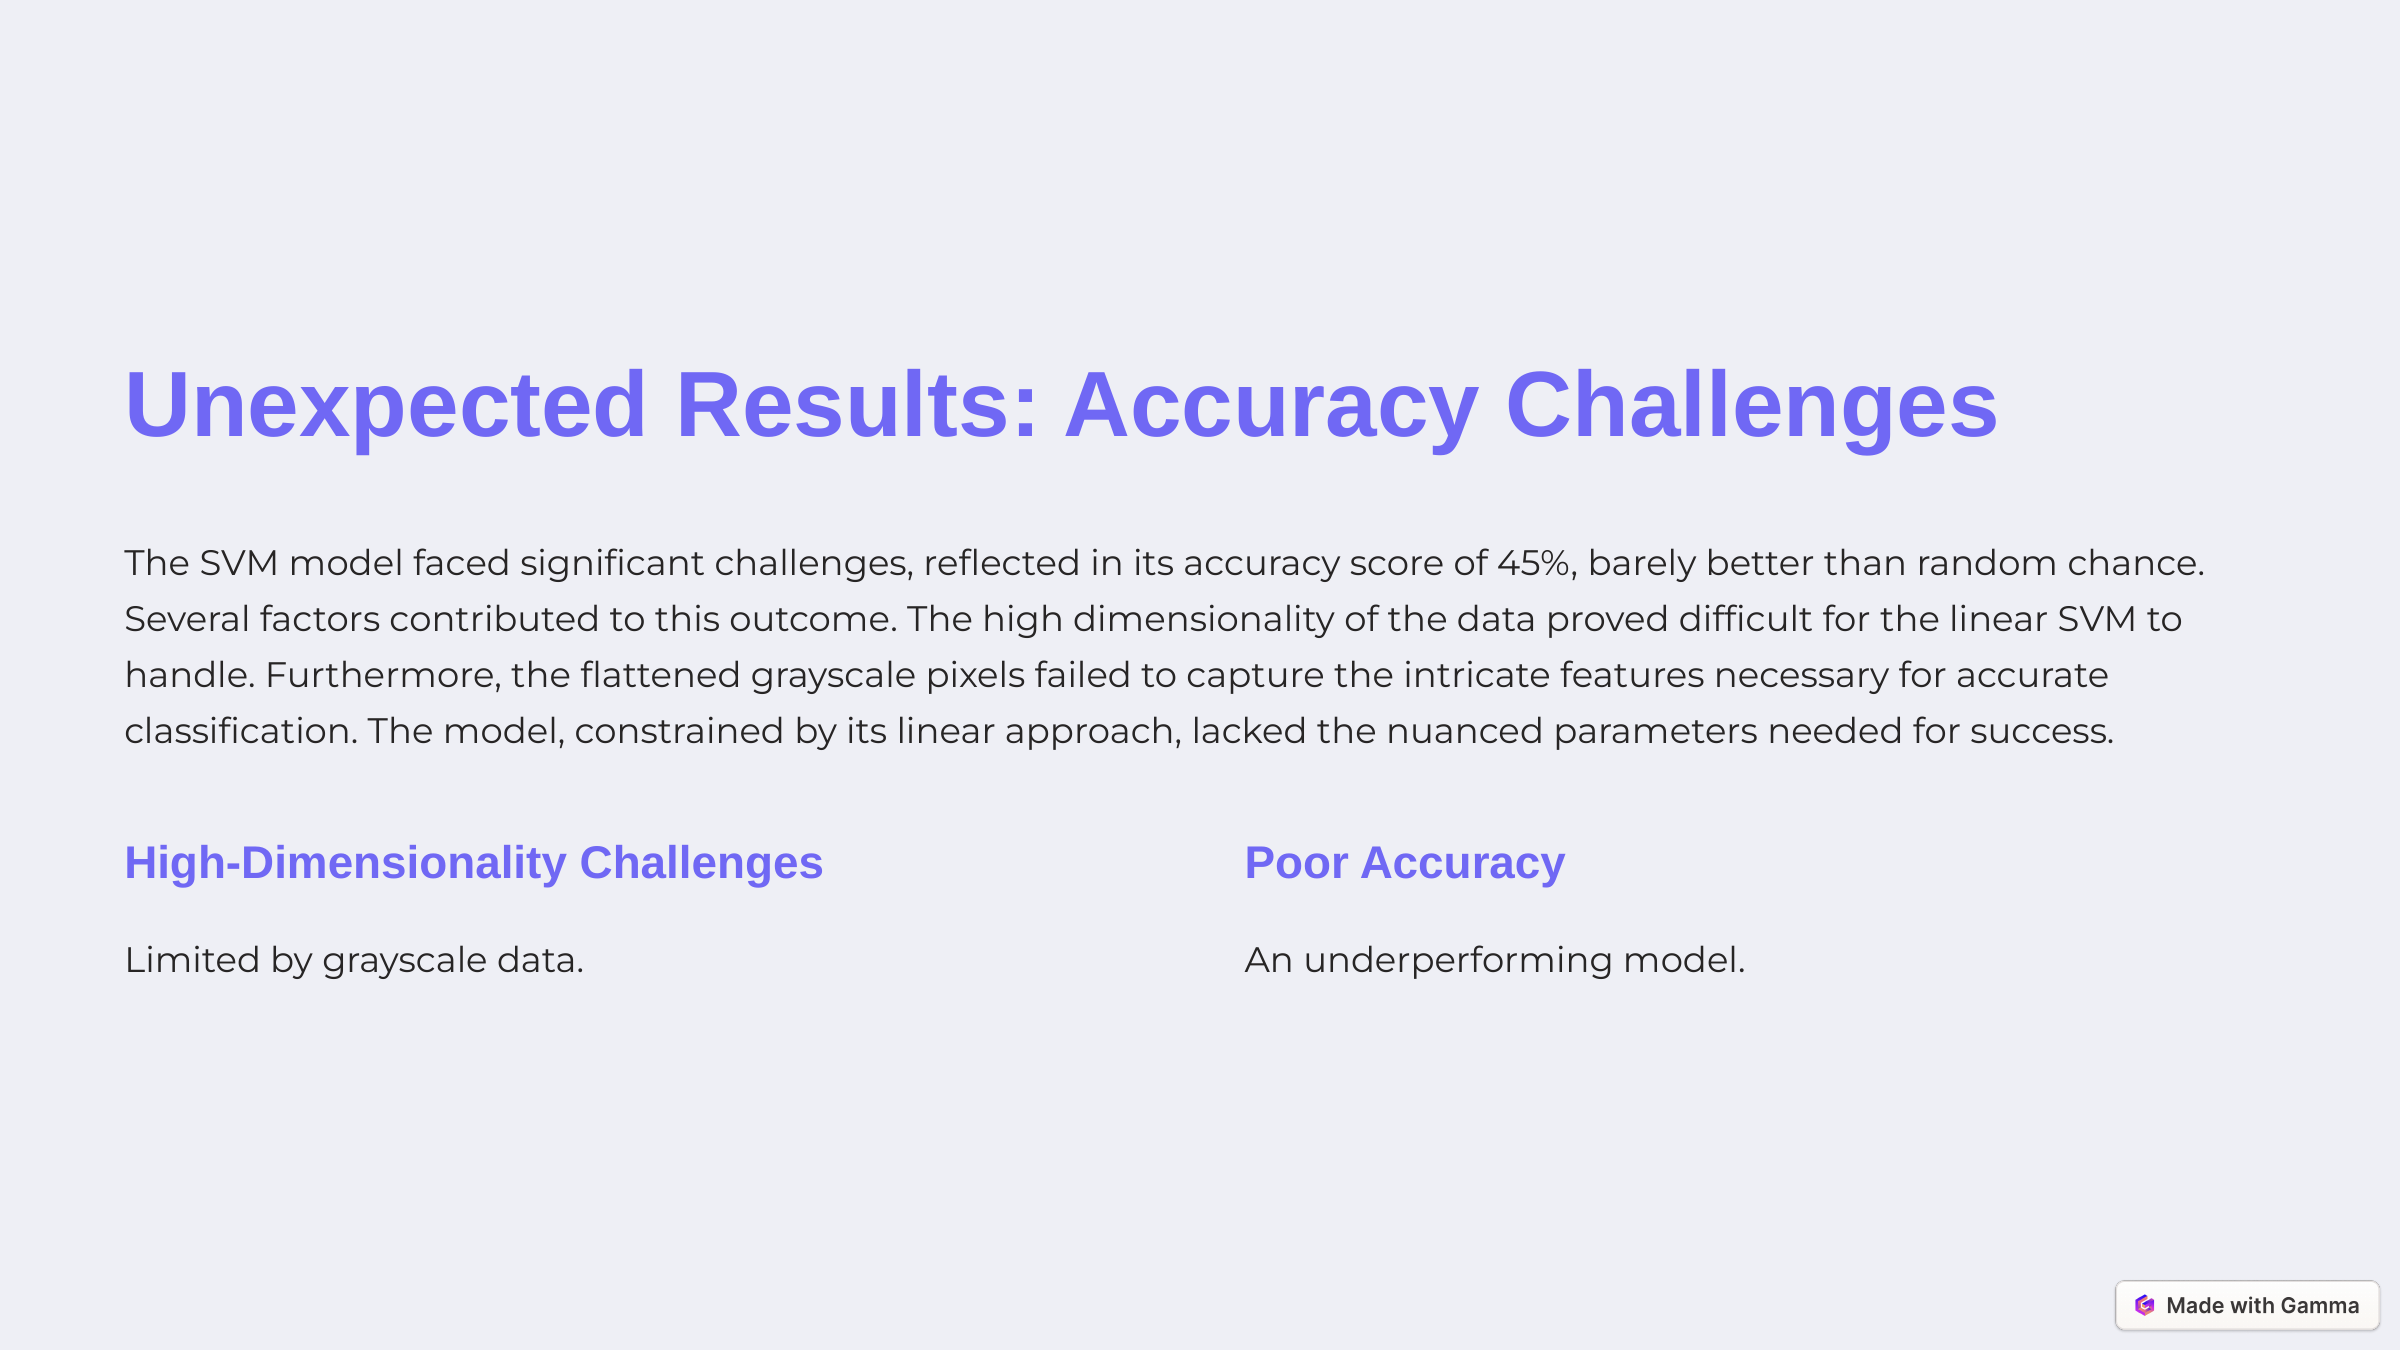

Unexpected Results: Accuracy Challenges
The SVM model faced significant challenges, reflected in its accuracy score of 45%, barely better than random chance. Several factors contributed to this outcome. The high dimensionality of the data proved difficult for the linear SVM to handle. Furthermore, the flattened grayscale pixels failed to capture the intricate features necessary for accurate classification. The model, constrained by its linear approach, lacked the nuanced parameters needed for success.
High-Dimensionality Challenges
Poor Accuracy
Limited by grayscale data.
An underperforming model.